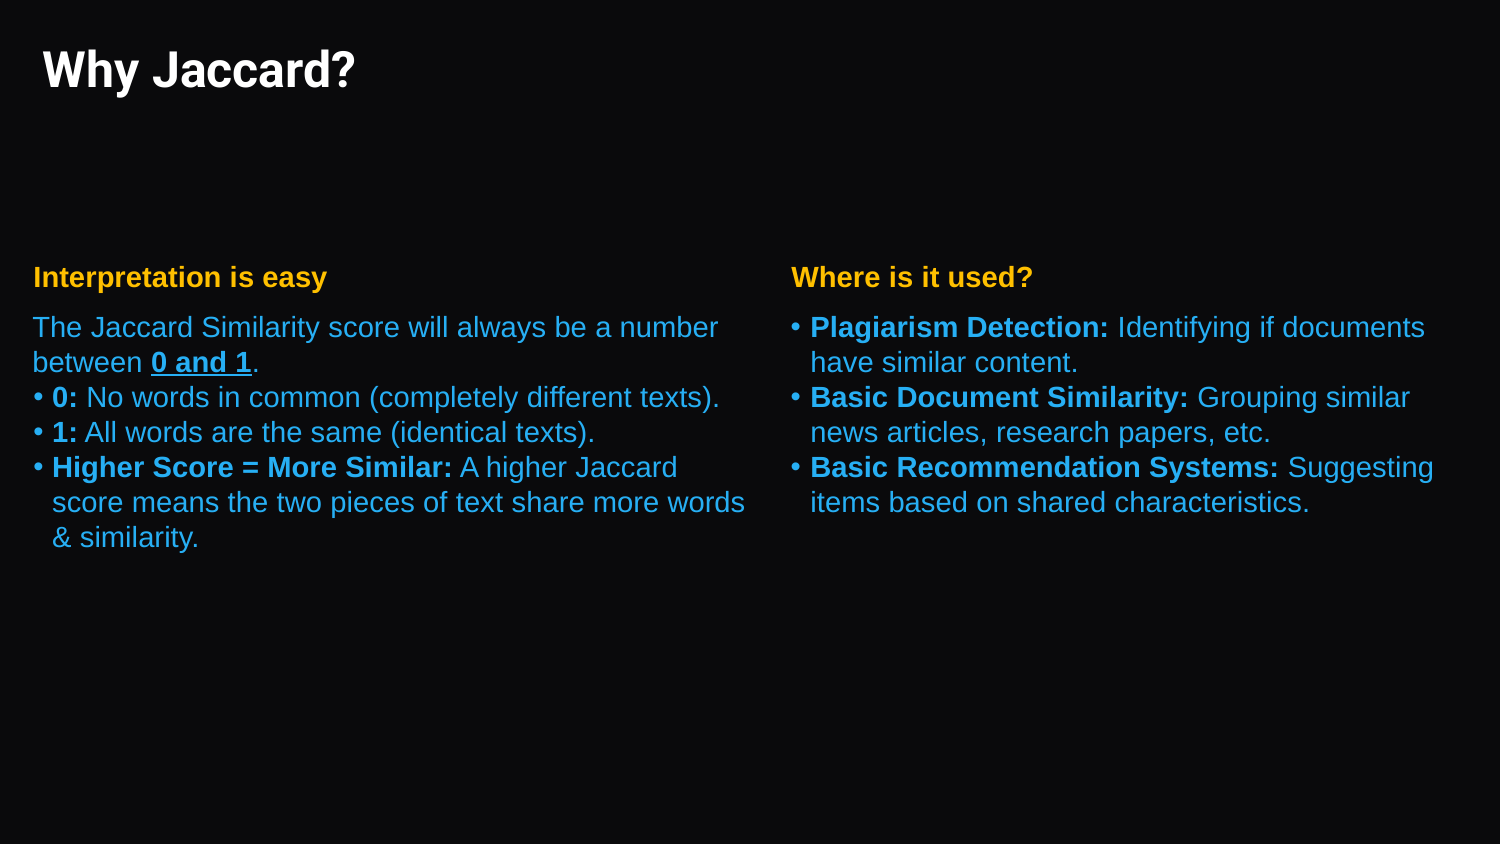

# Why Jaccard?
Interpretation is easy
Where is it used?
The Jaccard Similarity score will always be a number between 0 and 1.
0: No words in common (completely different texts).
1: All words are the same (identical texts).
Higher Score = More Similar: A higher Jaccard score means the two pieces of text share more words & similarity.
Plagiarism Detection: Identifying if documents have similar content.
Basic Document Similarity: Grouping similar news articles, research papers, etc.
Basic Recommendation Systems: Suggesting items based on shared characteristics.